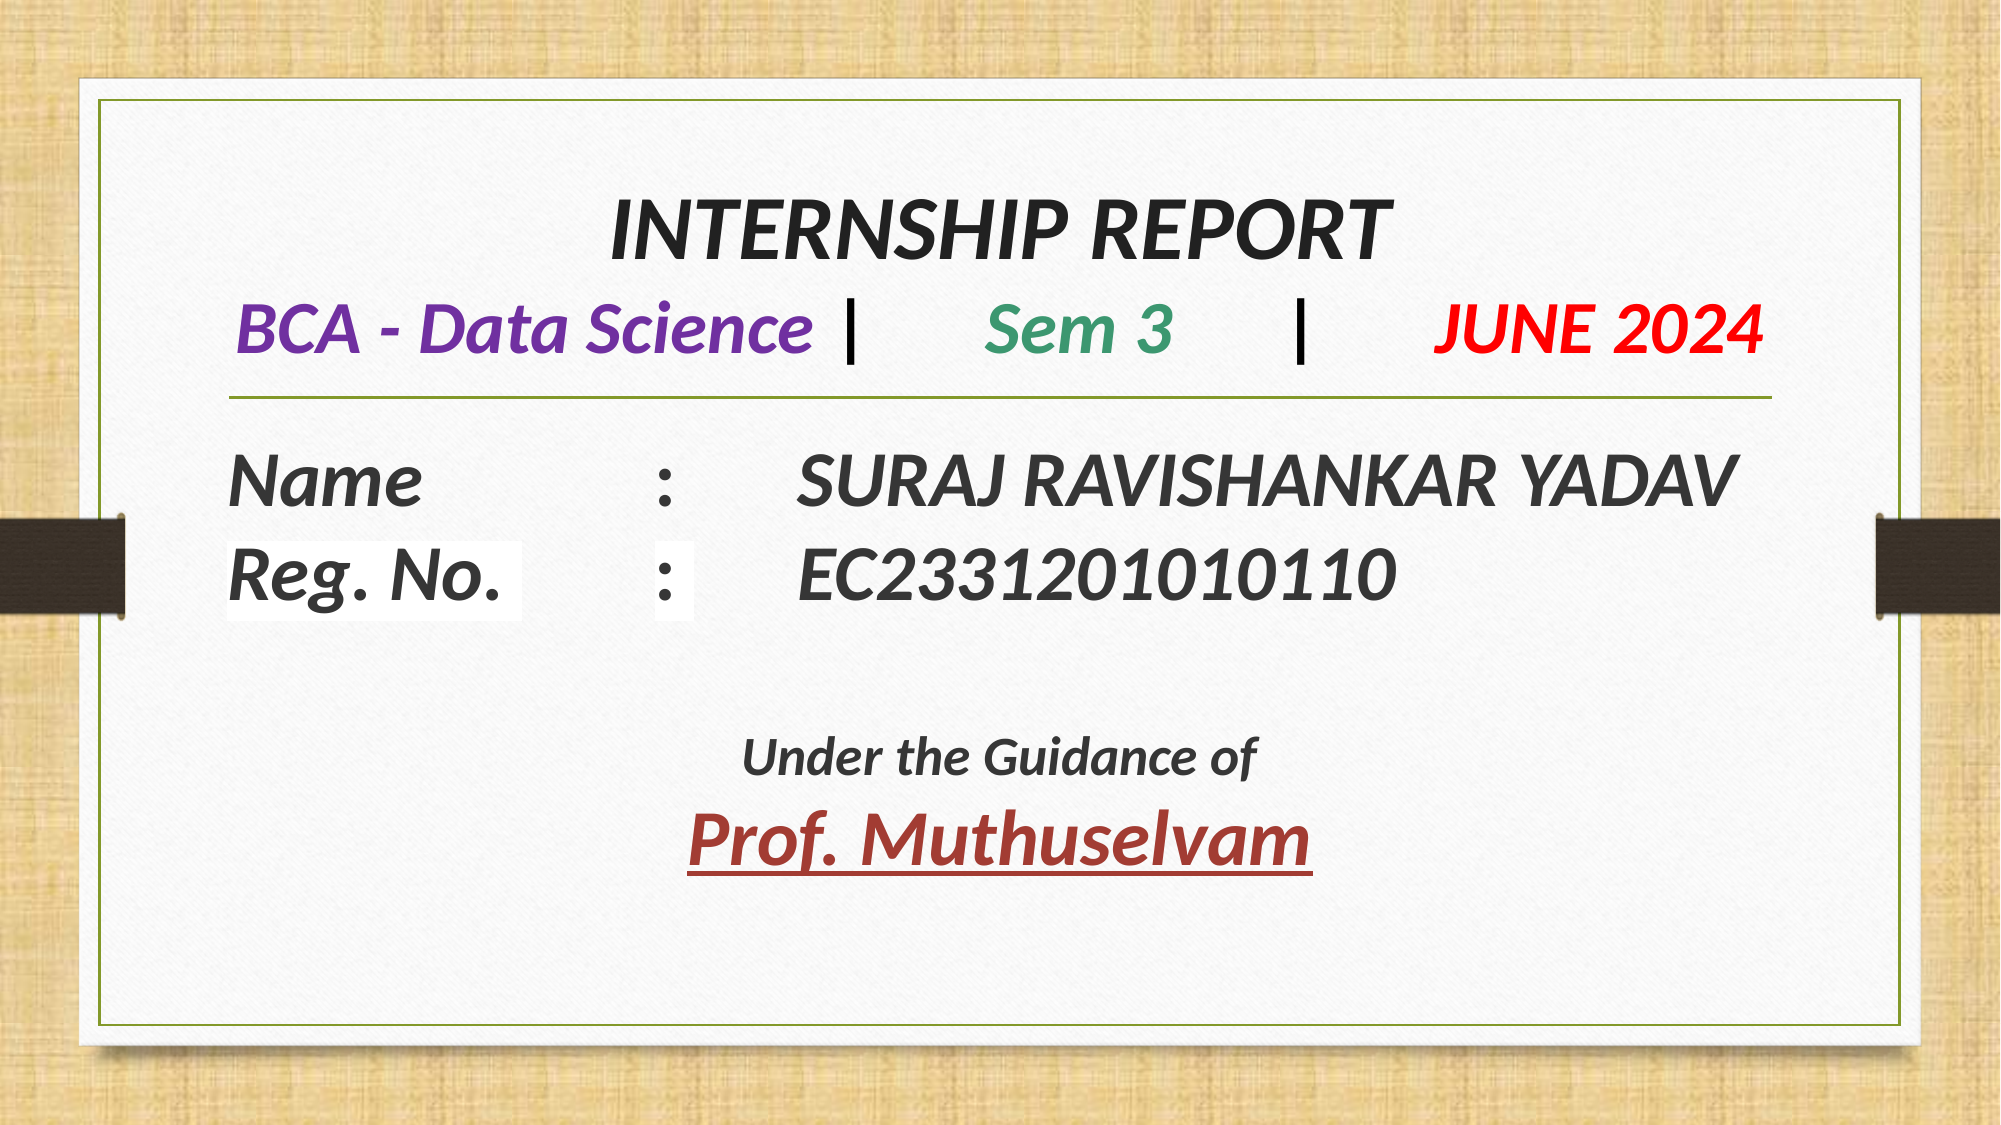

# INTERNSHIP REPORT BCA - Data Science 	|	Sem 3	|	JUNE 2024
Name 		: 	SURAJ RAVISHANKAR YADAV
Reg. No. 	: 	EC2331201010110
Under the Guidance of
Prof. Muthuselvam